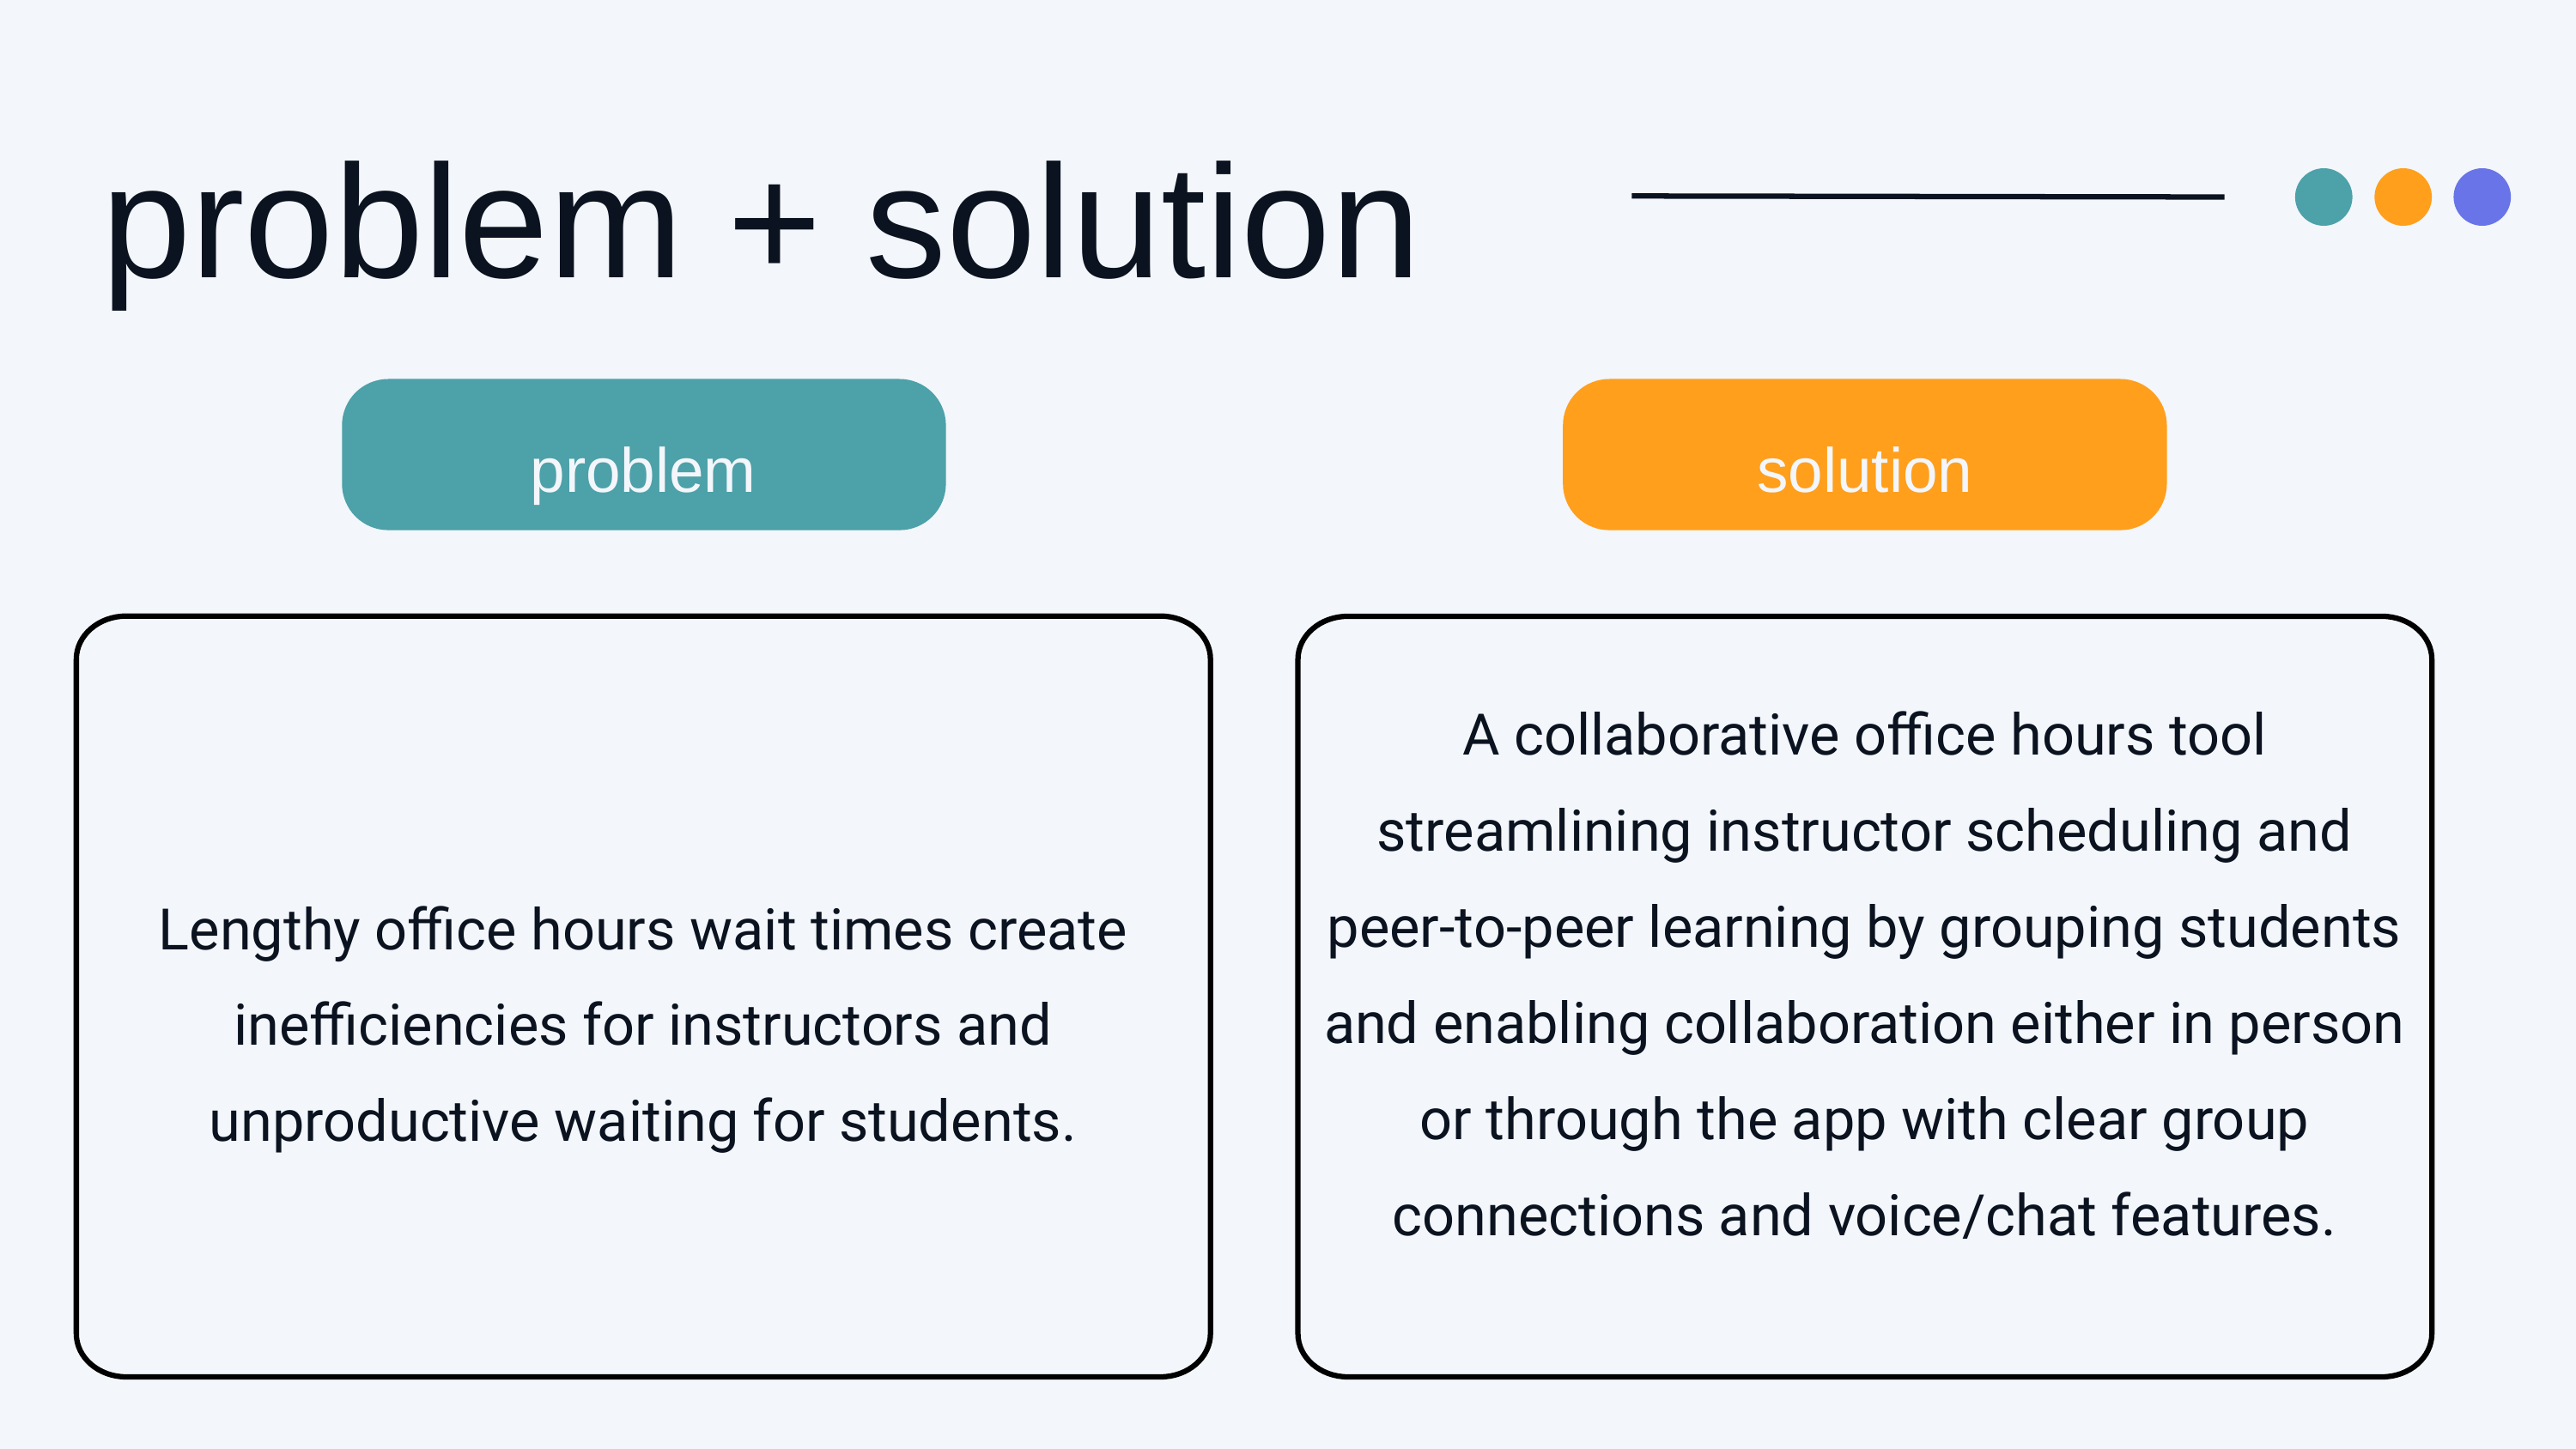

problem + solution

problem
solution

A collaborative office hours tool streamlining instructor scheduling and peer-to-peer learning by grouping students and enabling collaboration either in person or through the app with clear group connections and voice/chat features.
Lengthy office hours wait times create inefficiencies for instructors and unproductive waiting for students.